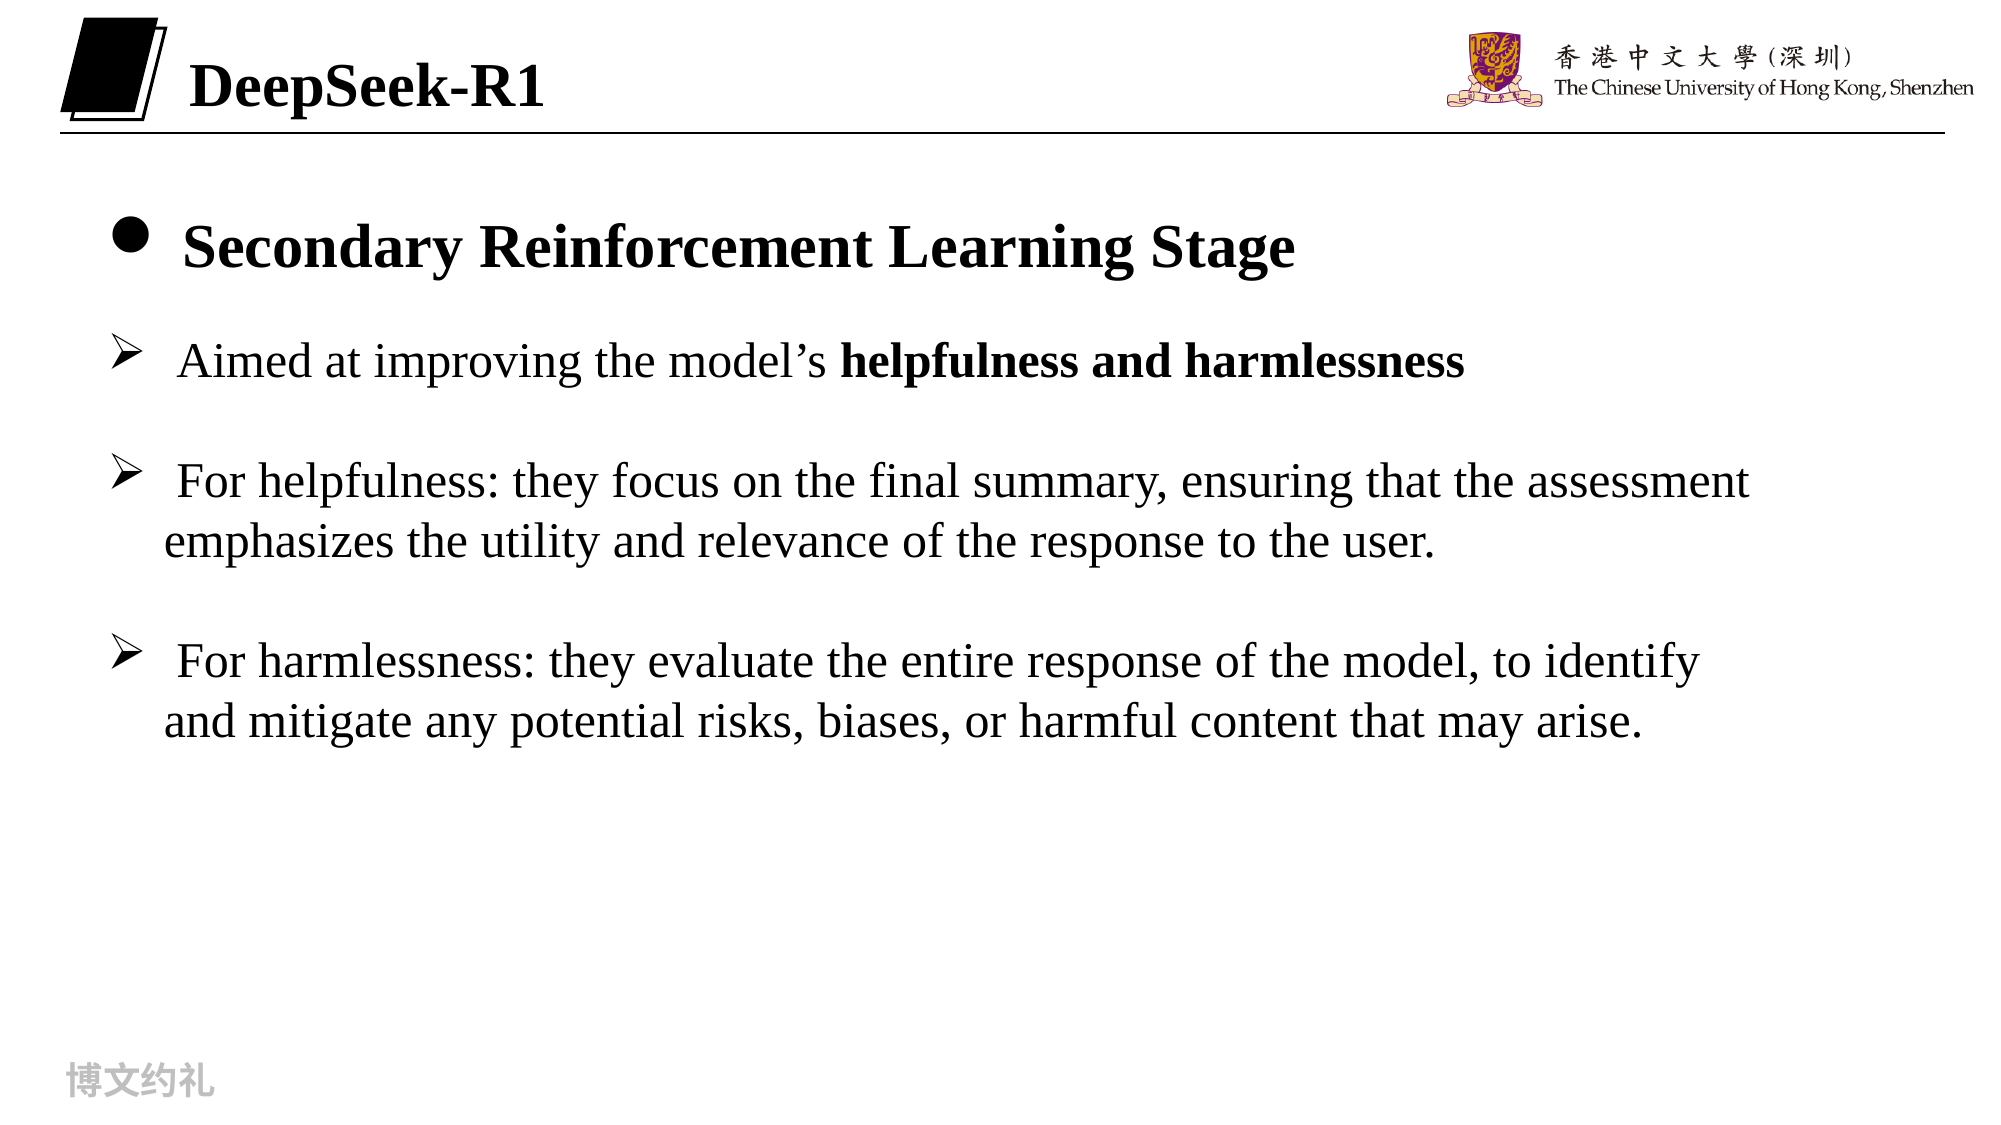

DeepSeek-R1
Secondary Reinforcement Learning Stage
 Aimed at improving the model’s helpfulness and harmlessness

 For helpfulness: they focus on the final summary, ensuring that the assessment emphasizes the utility and relevance of the response to the user.

 For harmlessness: they evaluate the entire response of the model, to identify and mitigate any potential risks, biases, or harmful content that may arise.